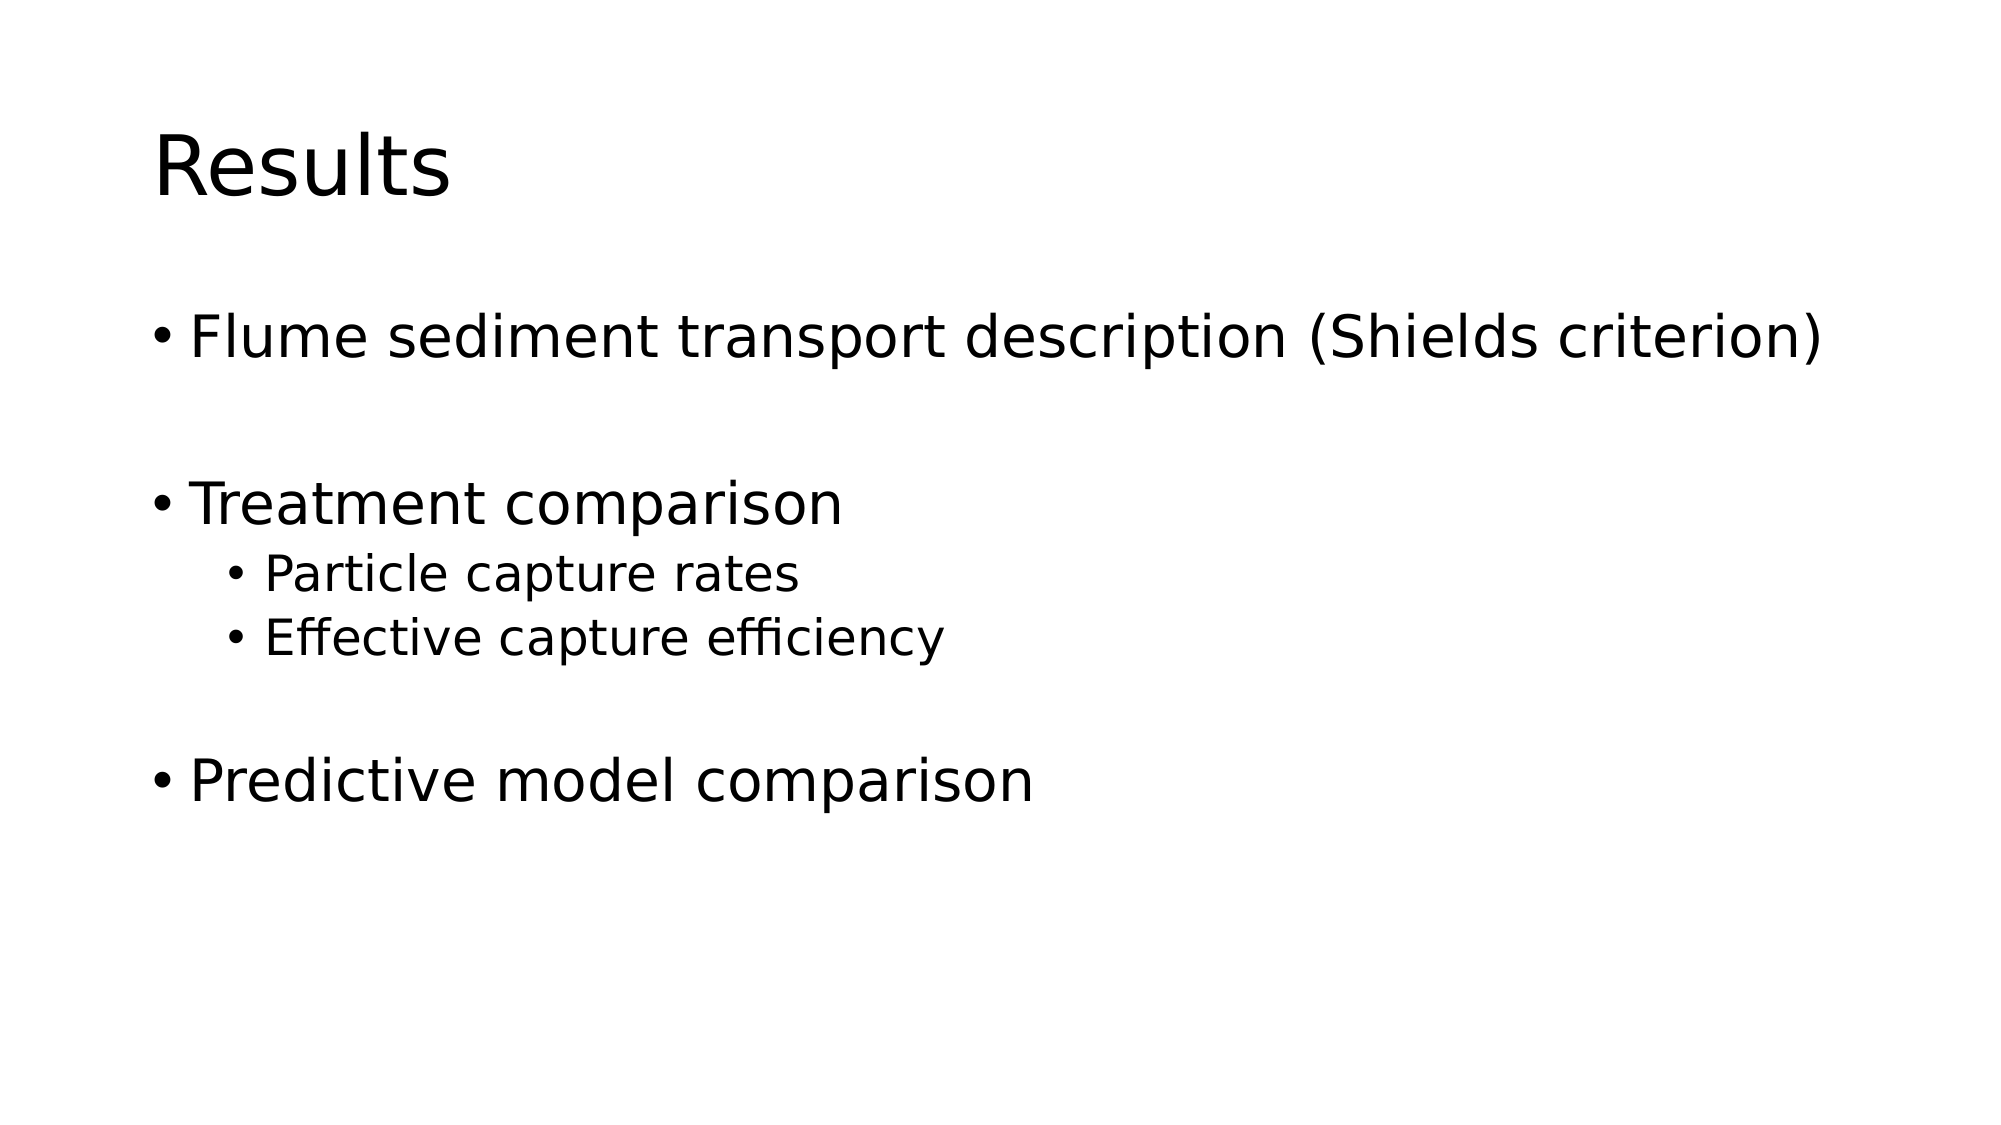

# Results
Flume sediment transport description (Shields criterion)

Treatment comparison
Particle capture rates
Effective capture efficiency

Predictive model comparison